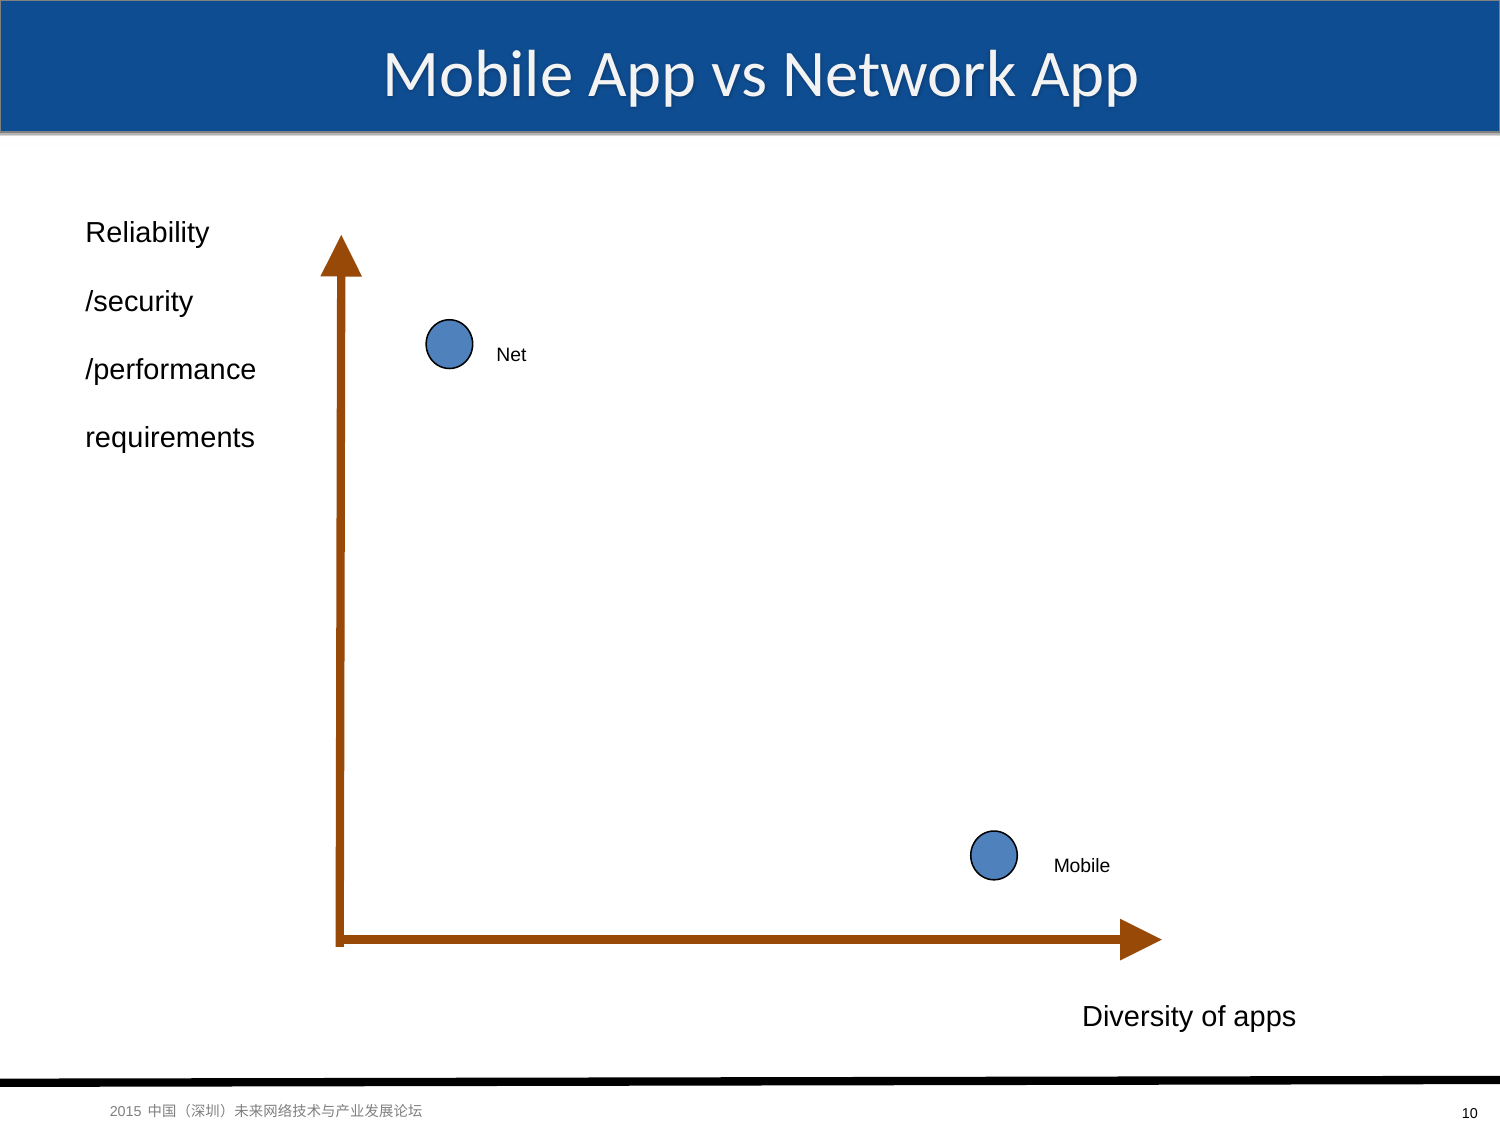

# Mobile App vs Network App
Reliability
/security
/performance
requirements
Net

Mobile

Diversity of apps
10